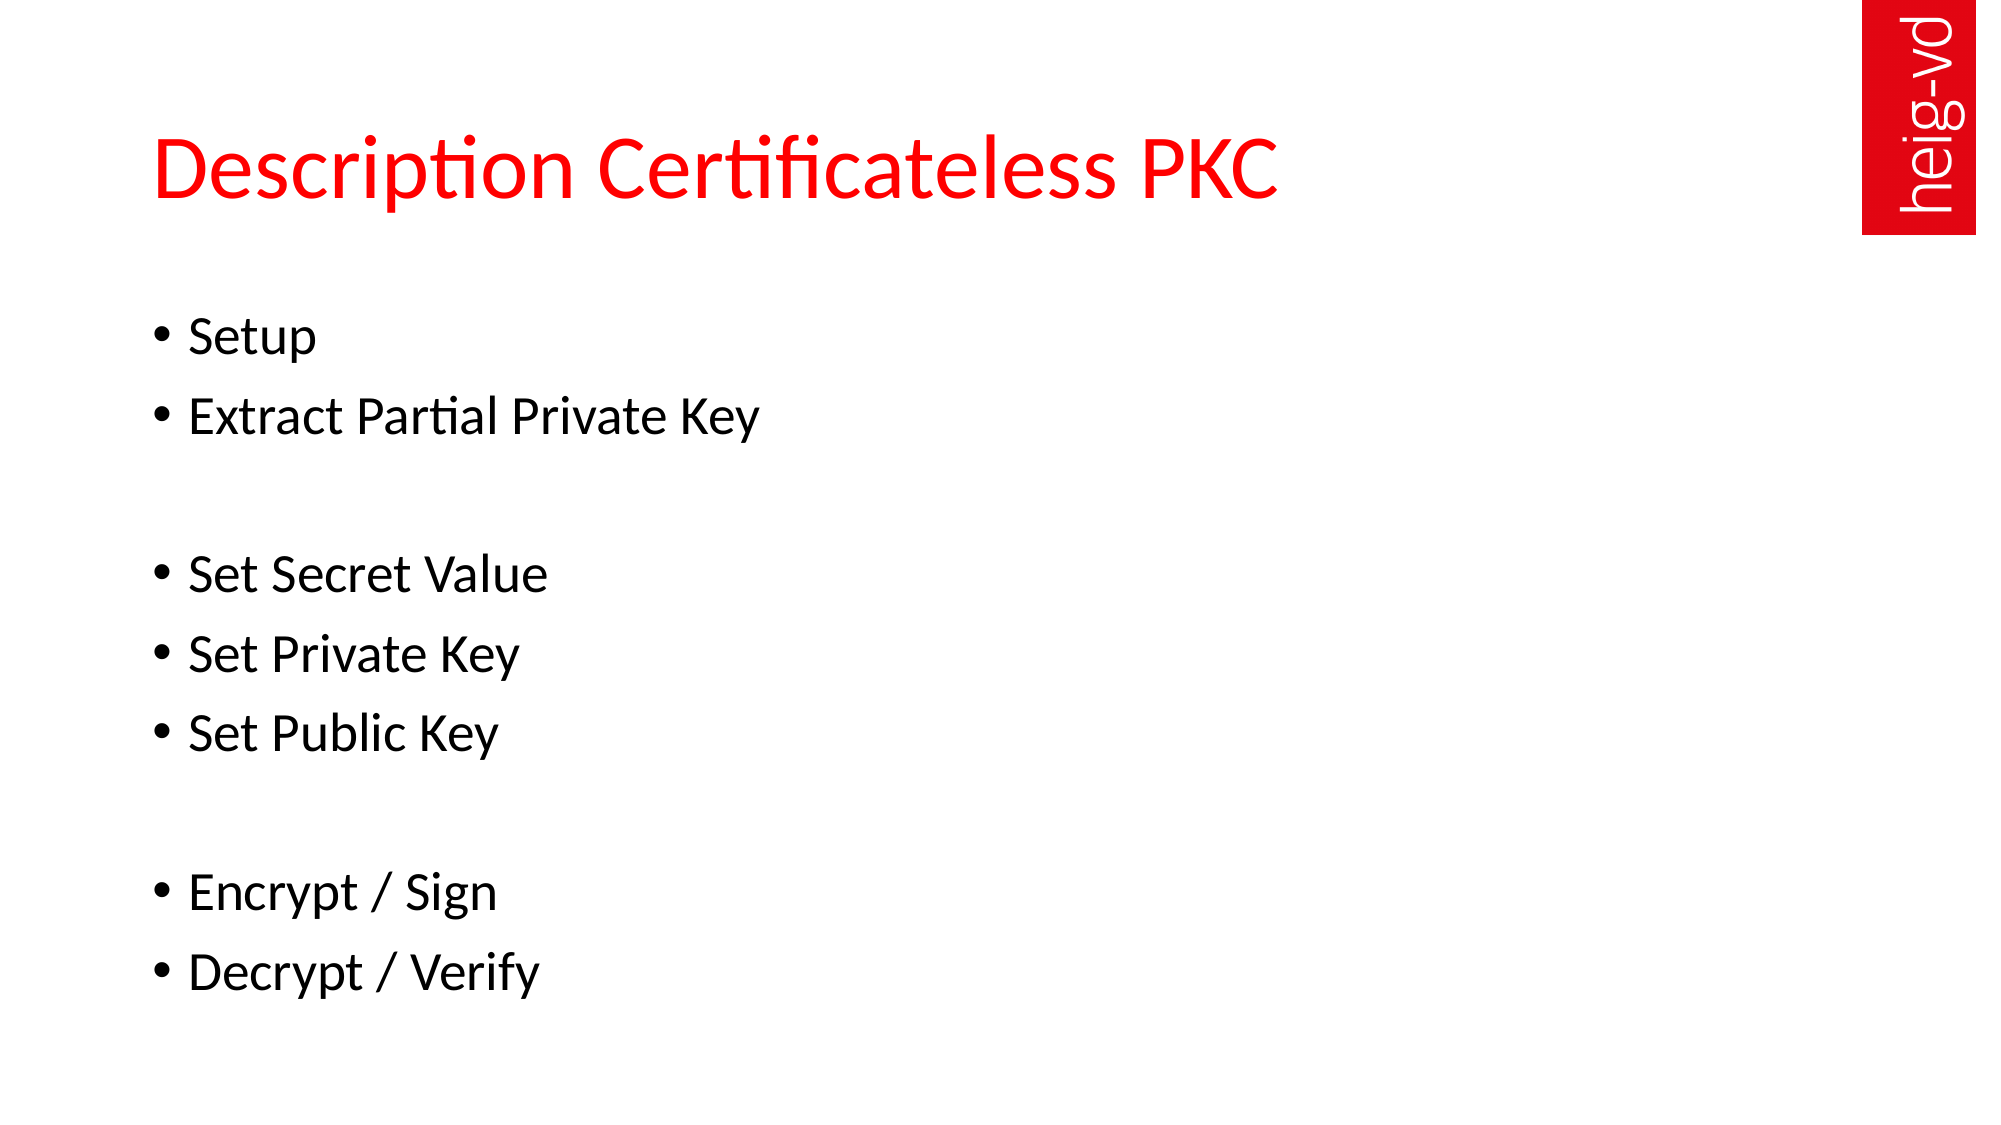

# Description Certificateless PKC
Setup
Extract Partial Private Key

Set Secret Value
Set Private Key
Set Public Key

Encrypt / Sign
Decrypt / Verify